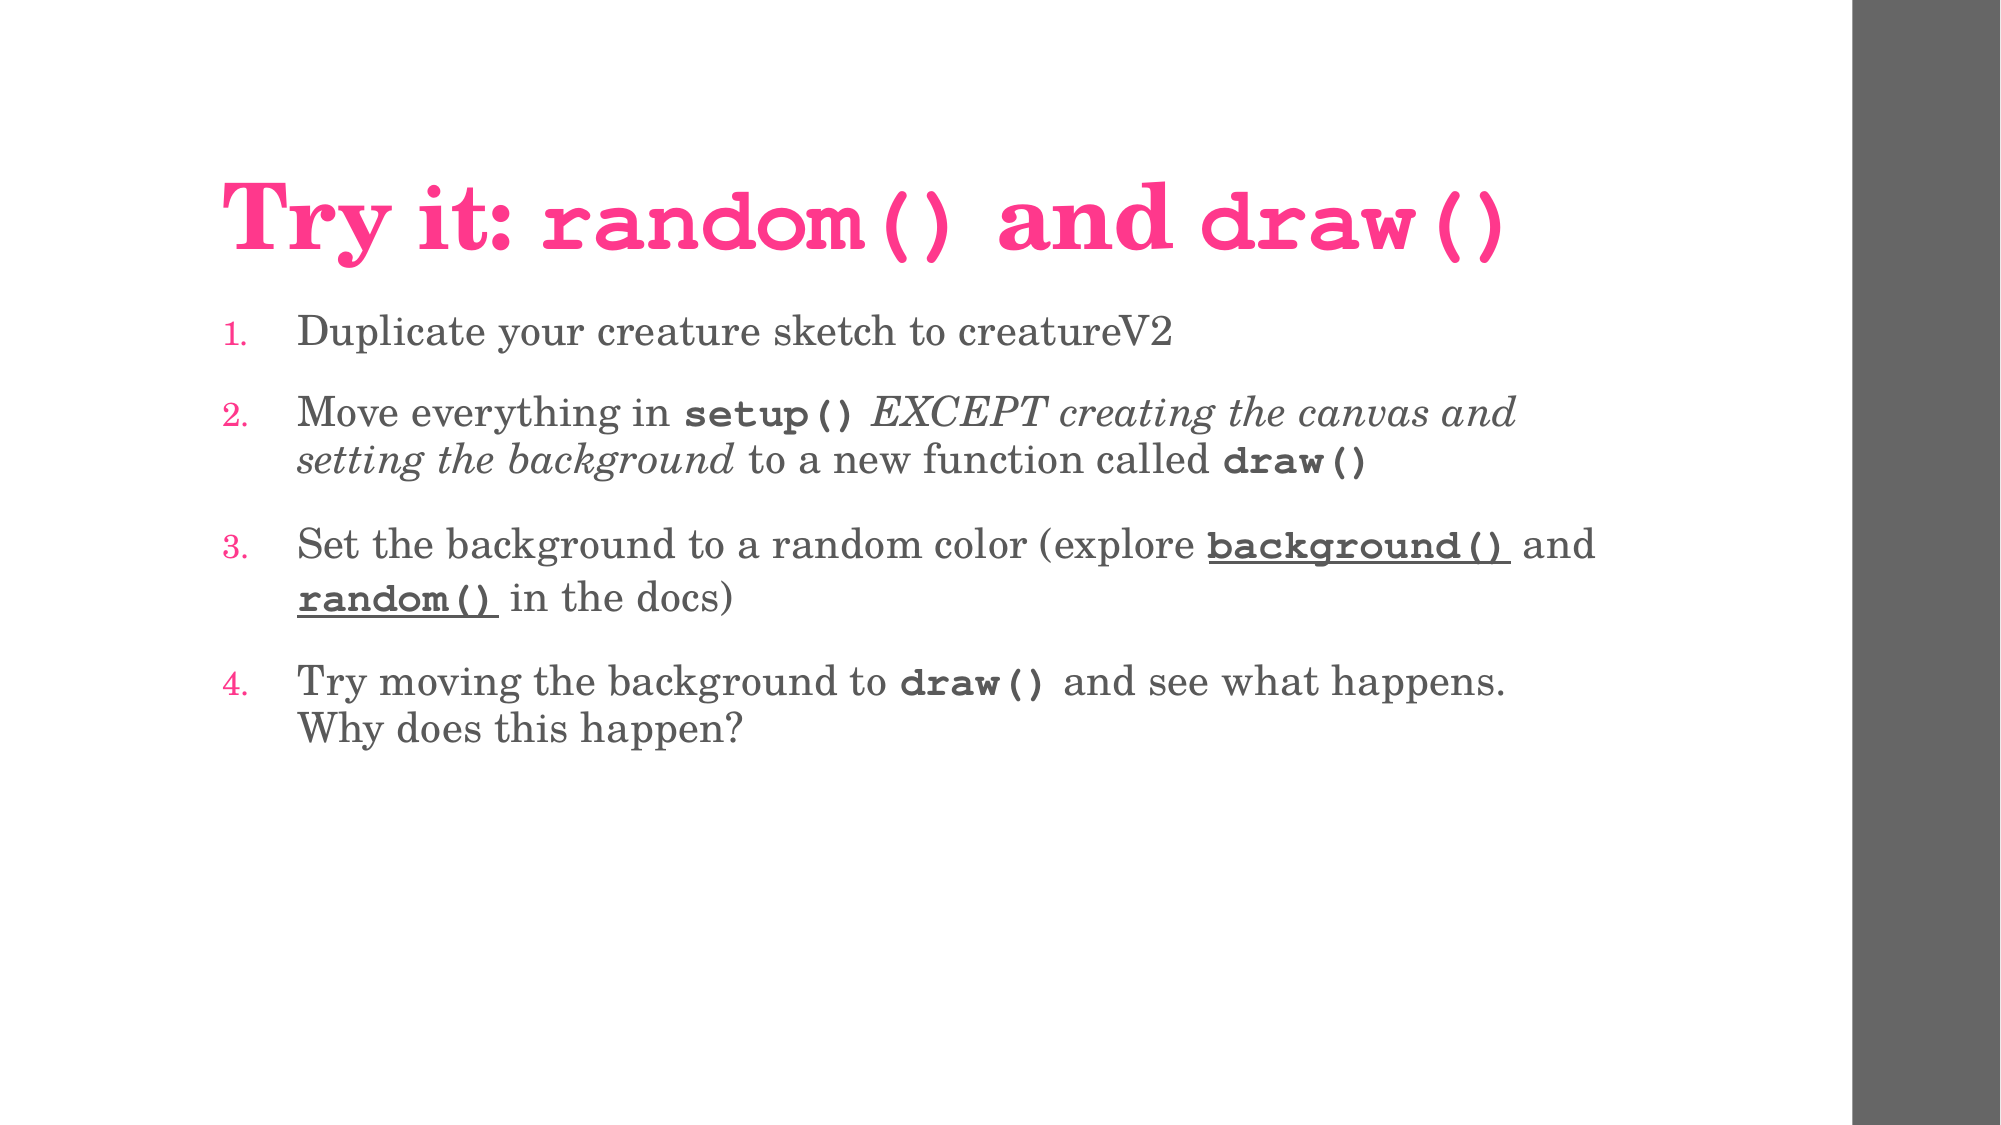

# Try it: random() and draw()
Duplicate your creature sketch to creatureV2
Move everything in setup() EXCEPT creating the canvas and setting the background to a new function called draw()
Set the background to a random color (explore background() and random() in the docs)
Try moving the background to draw() and see what happens. Why does this happen?